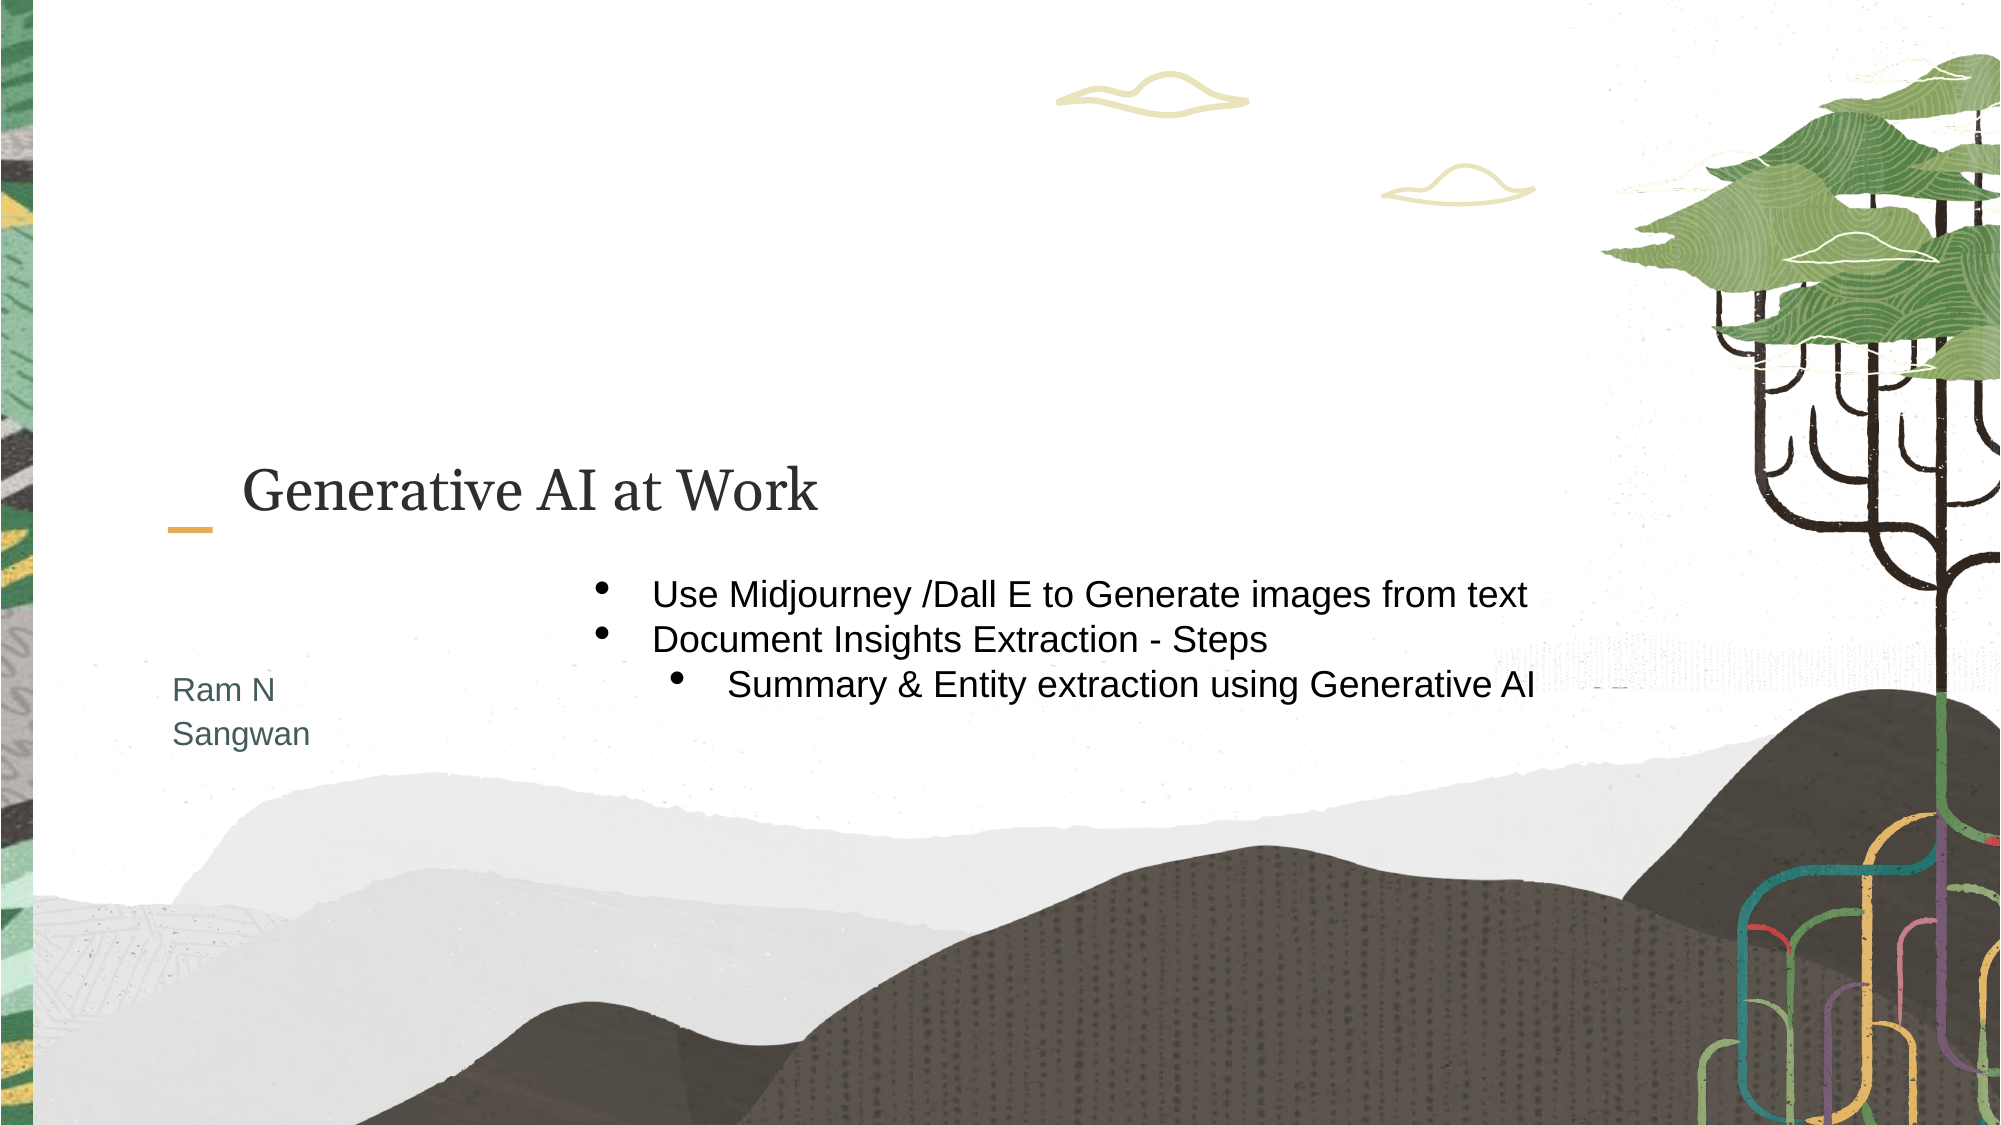

# Generative AI at Work
Use Midjourney /Dall E to Generate images from text
Document Insights Extraction - Steps
Summary & Entity extraction using Generative AI
Ram N Sangwan